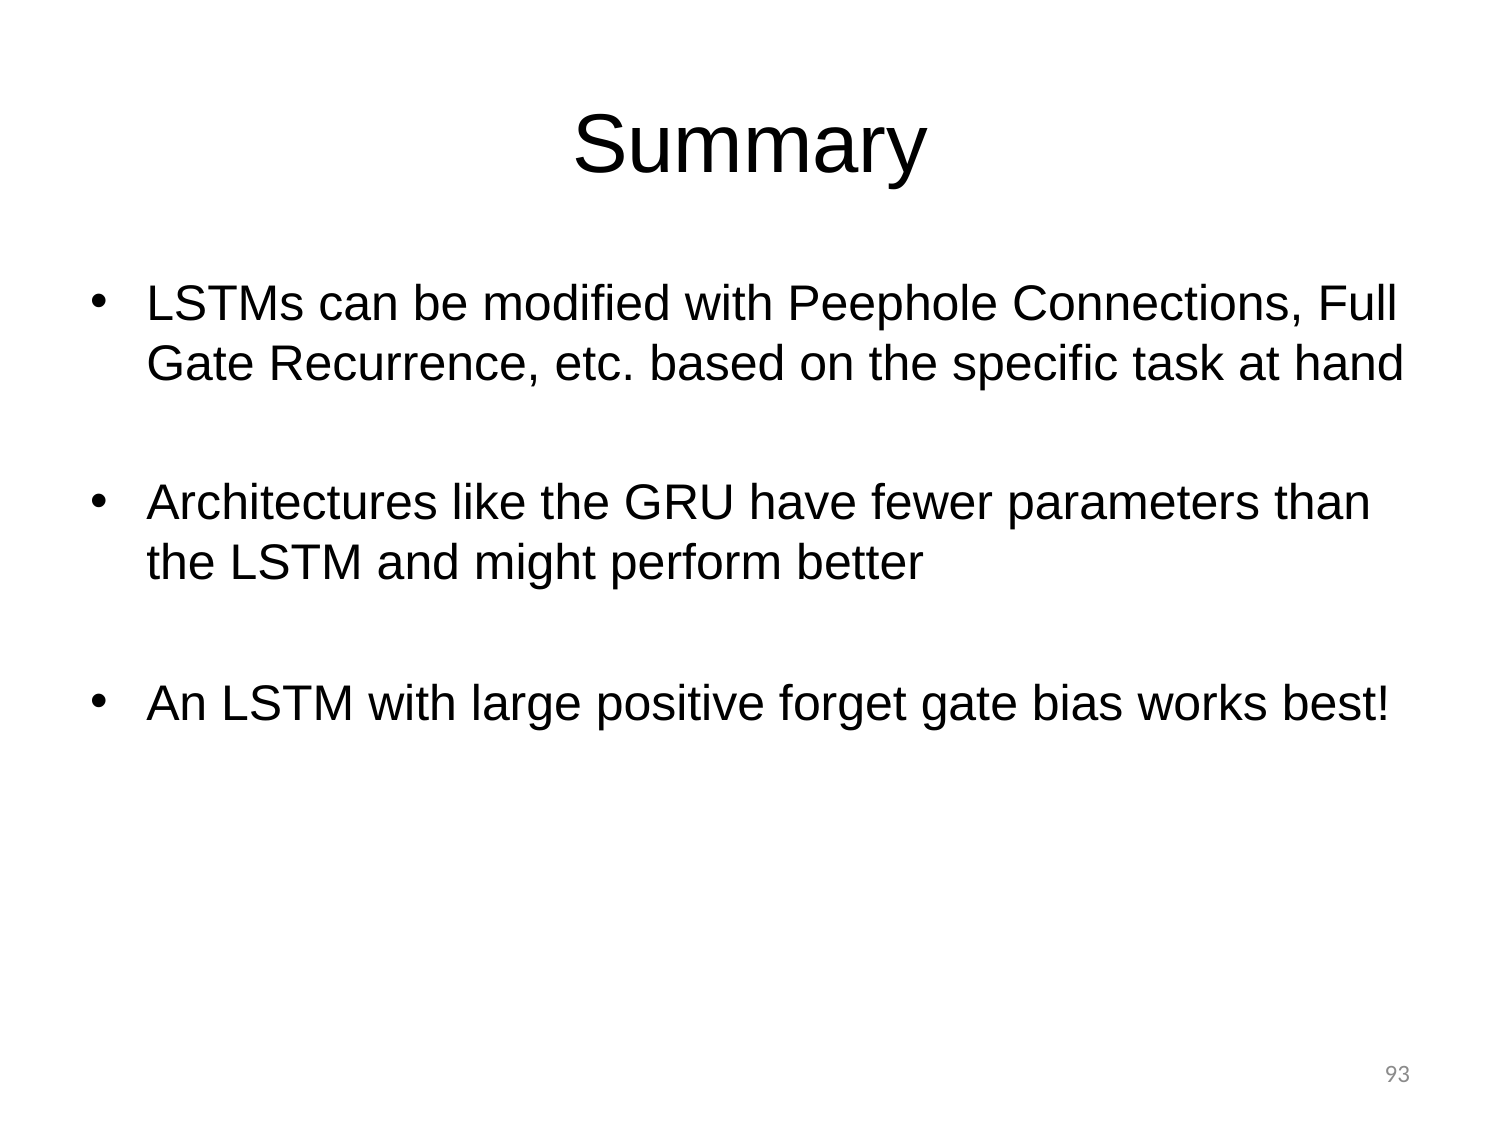

# Summary
LSTMs can be modified with Peephole Connections, Full Gate Recurrence, etc. based on the specific task at hand

Architectures like the GRU have fewer parameters than the LSTM and might perform better

An LSTM with large positive forget gate bias works best!

93